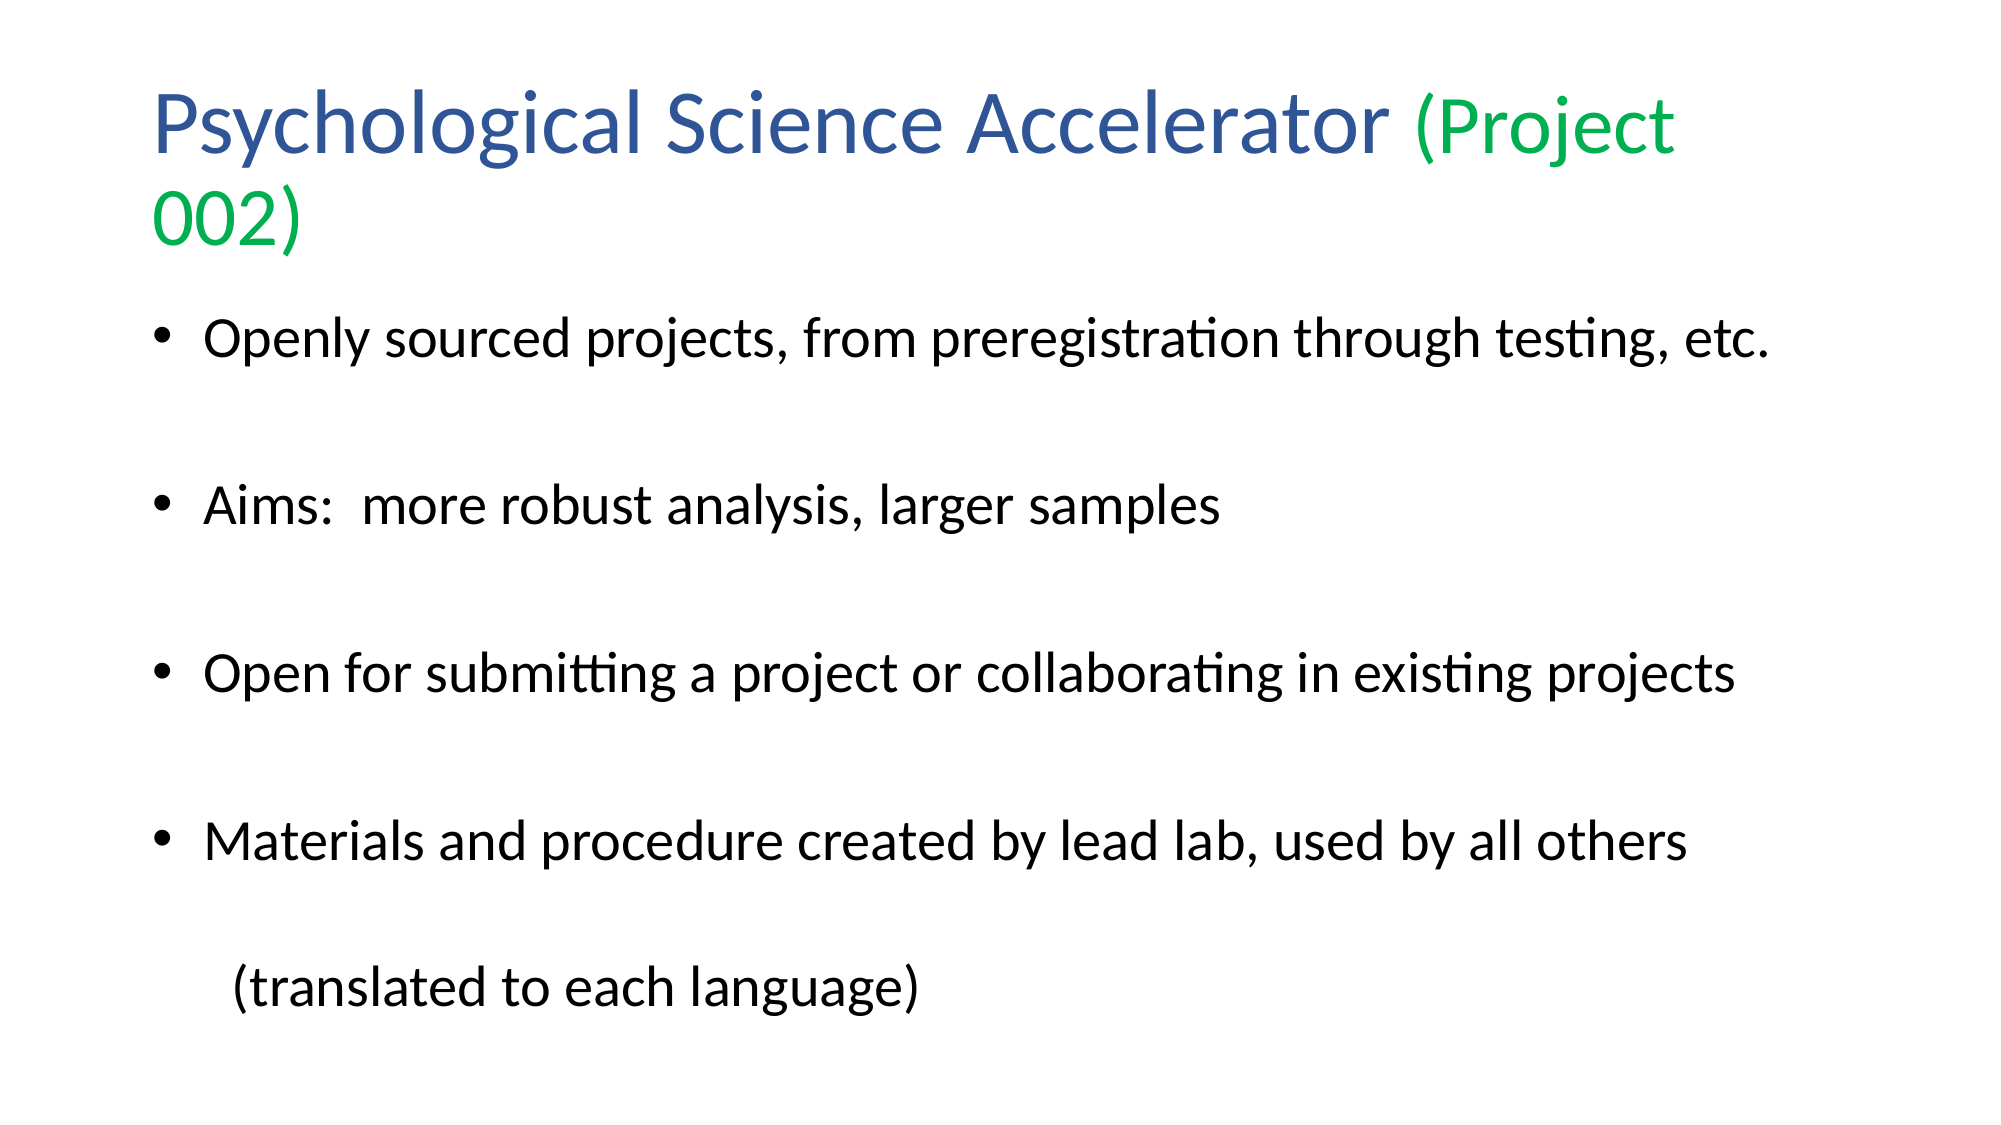

# Psychological Science Accelerator (Project 002)
 Openly sourced projects, from preregistration through testing, etc.

 Aims:  more robust analysis, larger samples

 Open for submitting a project or collaborating in existing projects

 Materials and procedure created by lead lab, used by all others
      (translated to each language)